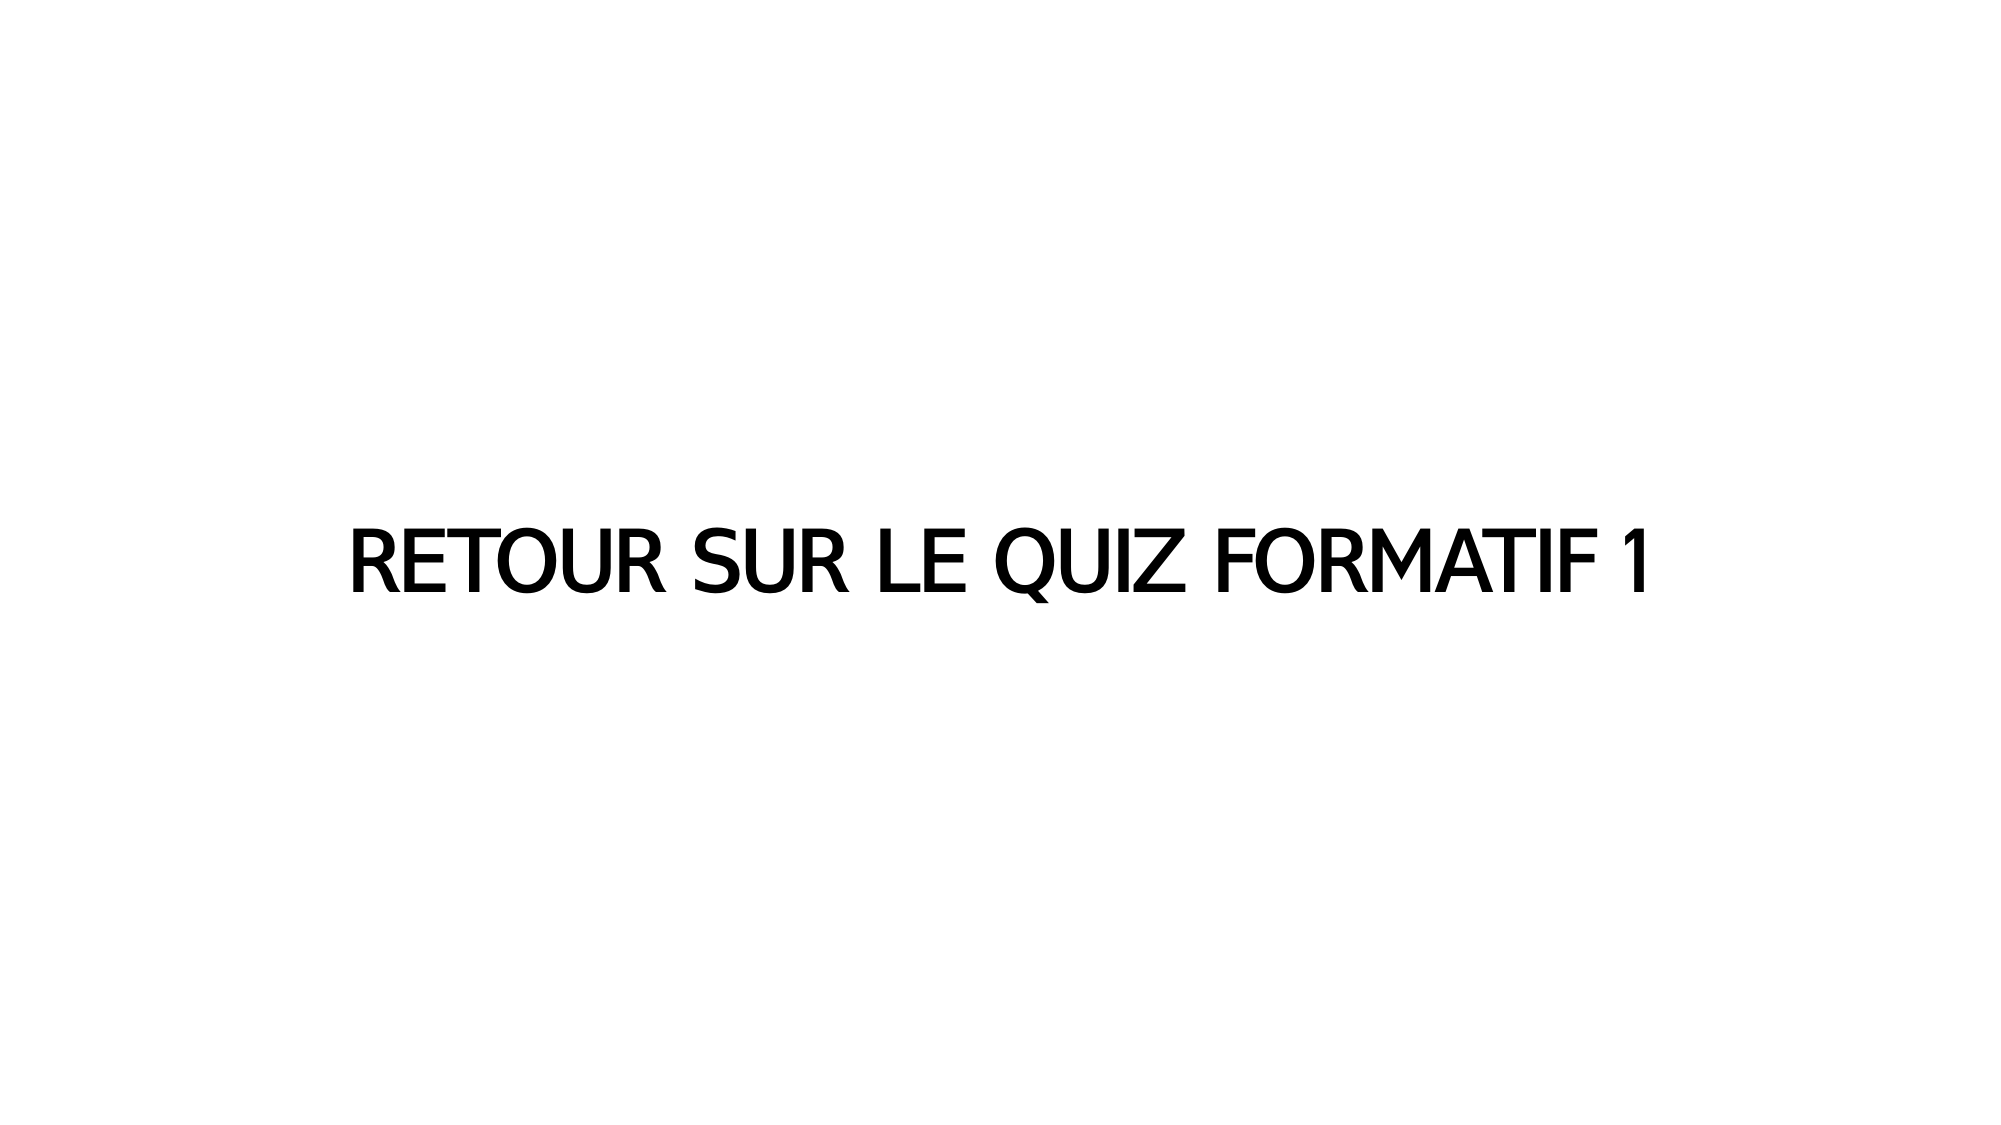

# RETOUR SUR LE QUIZ FORMATIF 1